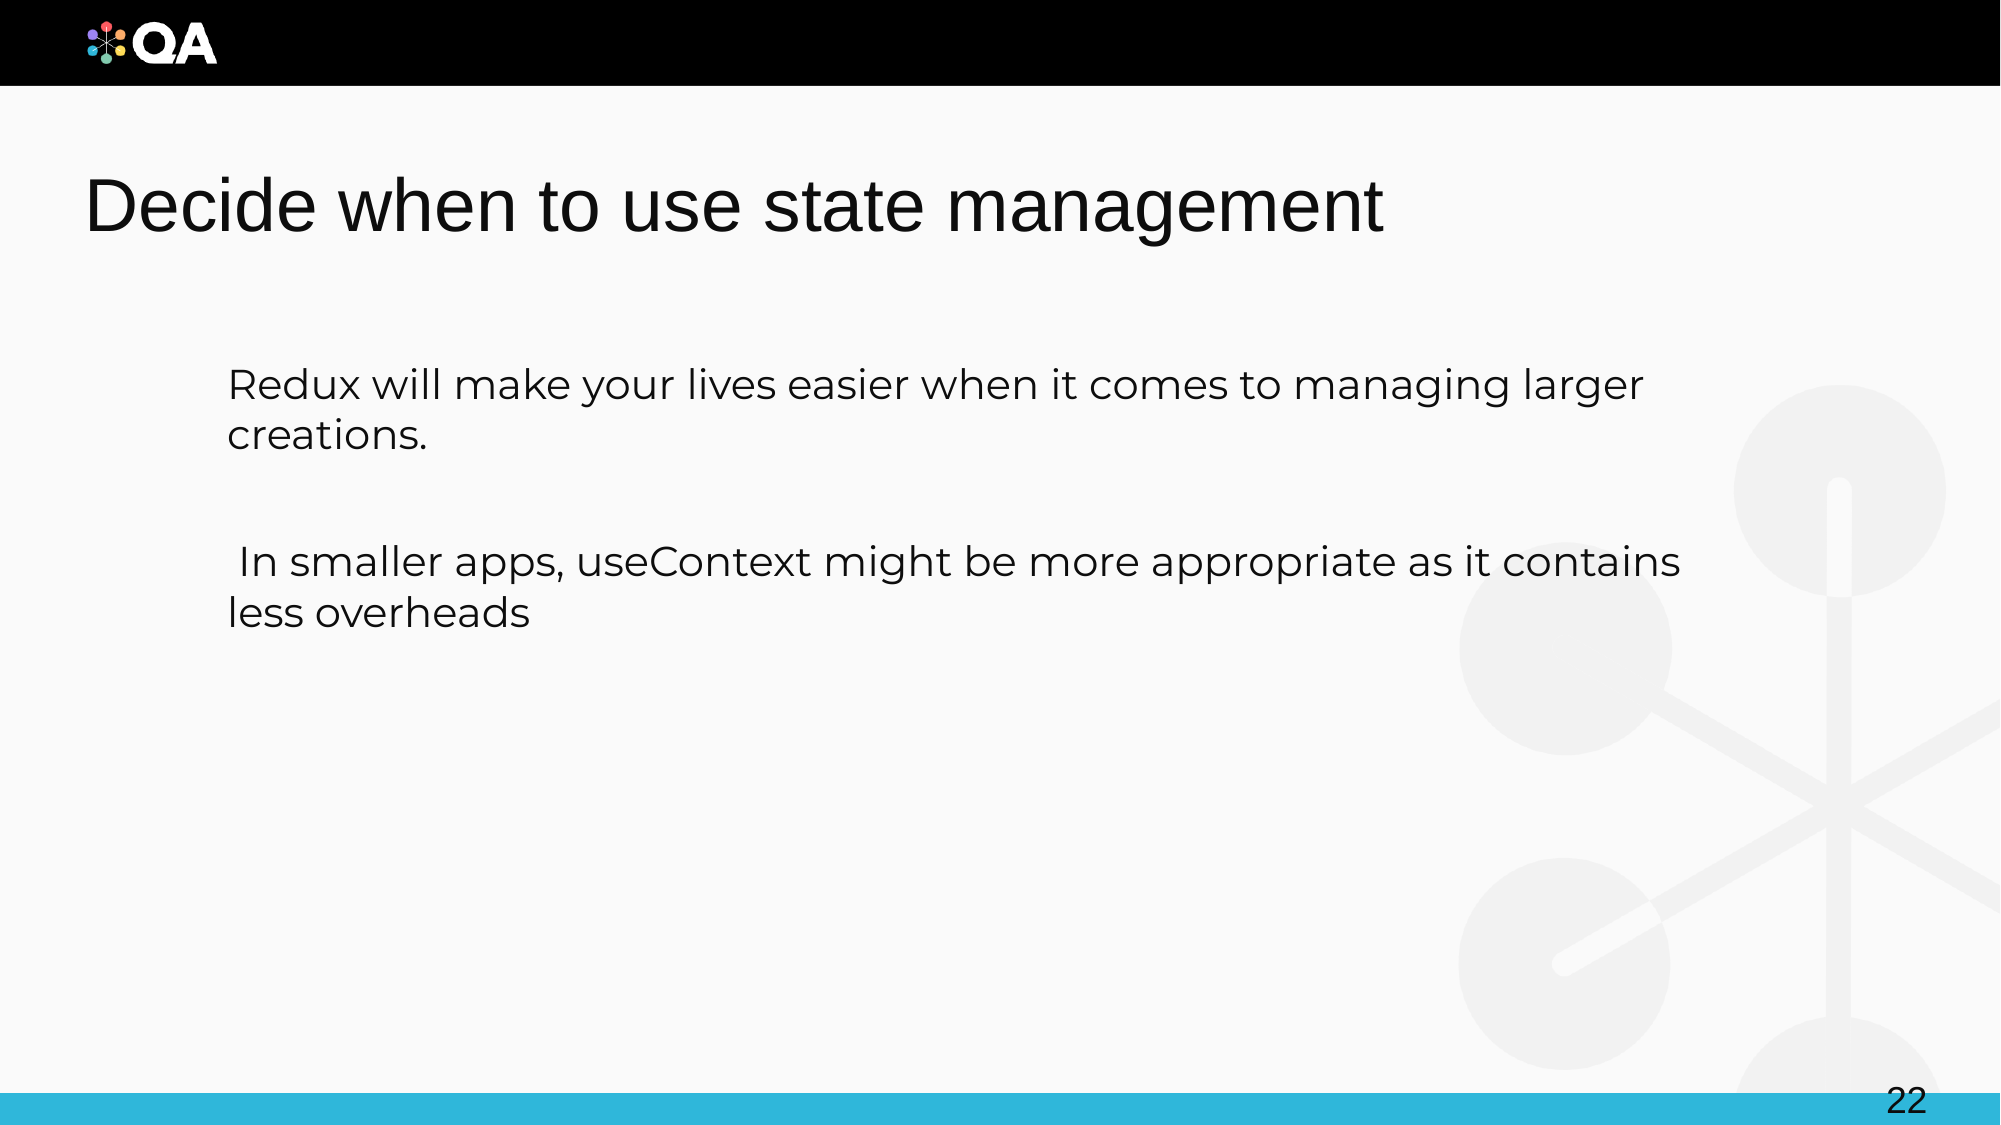

# Decide when to use state management
Redux will make your lives easier when it comes to managing larger creations.

 In smaller apps, useContext might be more appropriate as it contains less overheads

22